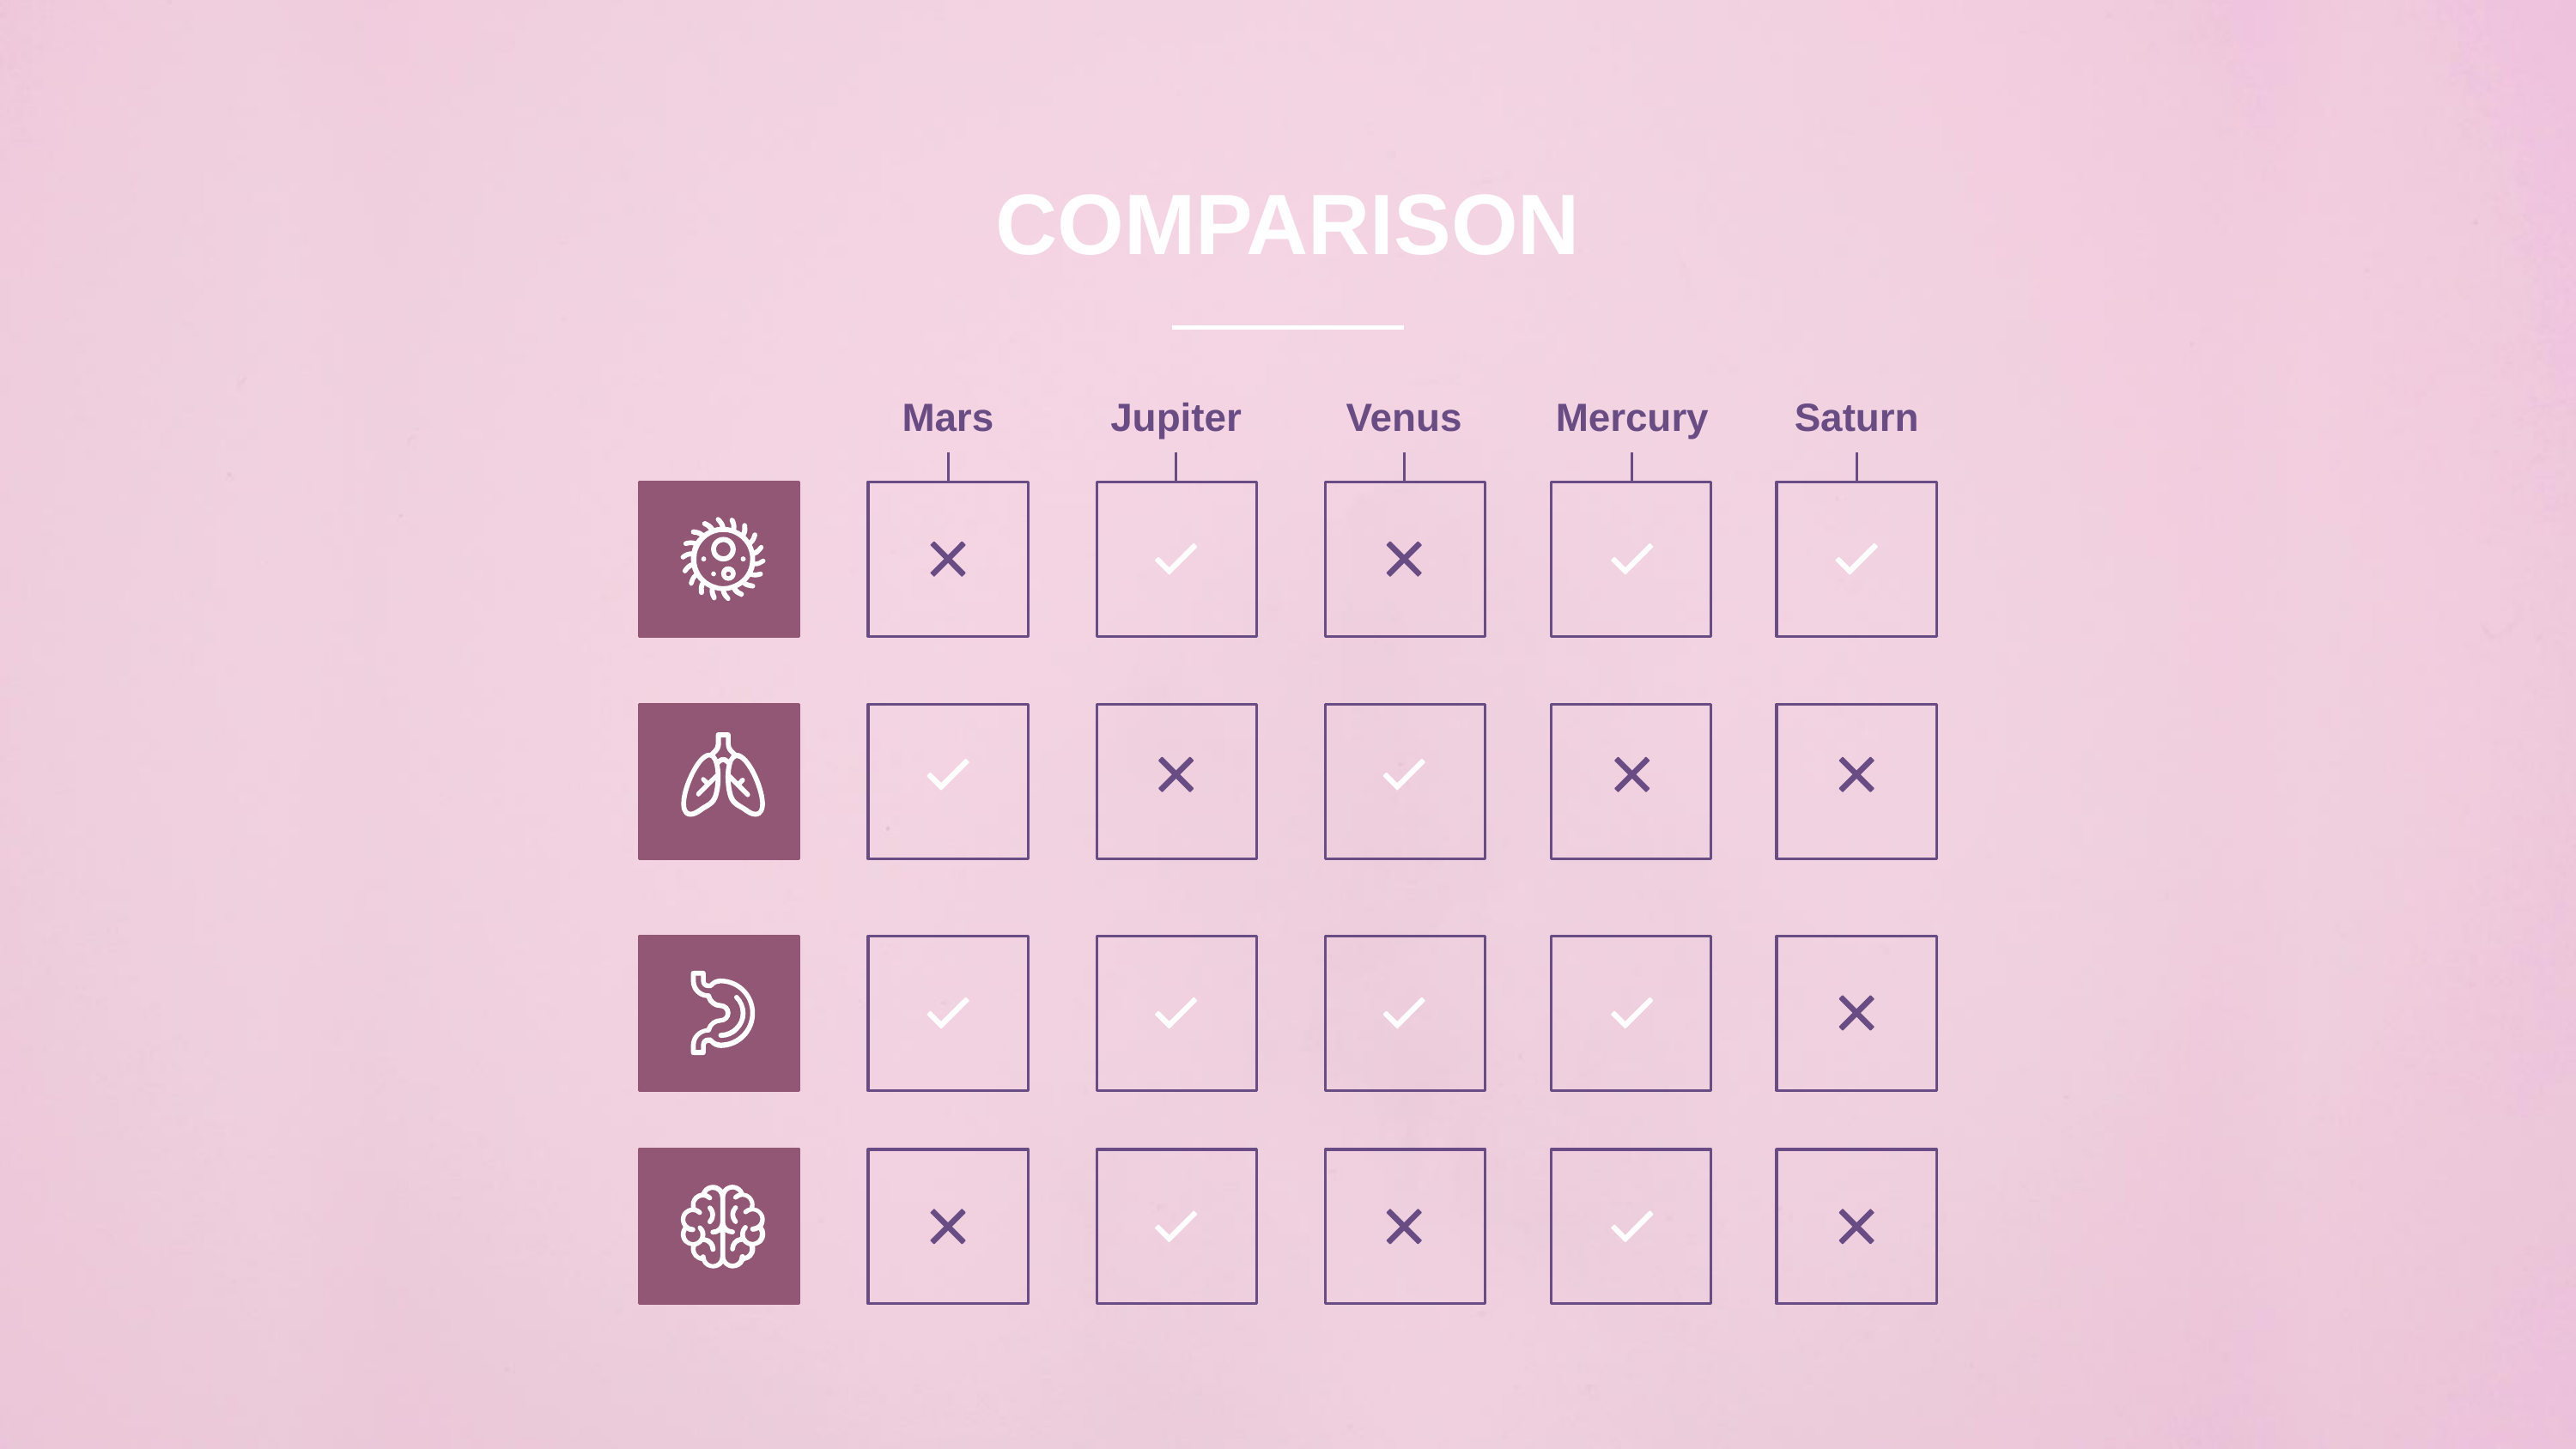

# COMPARISON
Mars
Jupiter
Venus
Mercury
Saturn